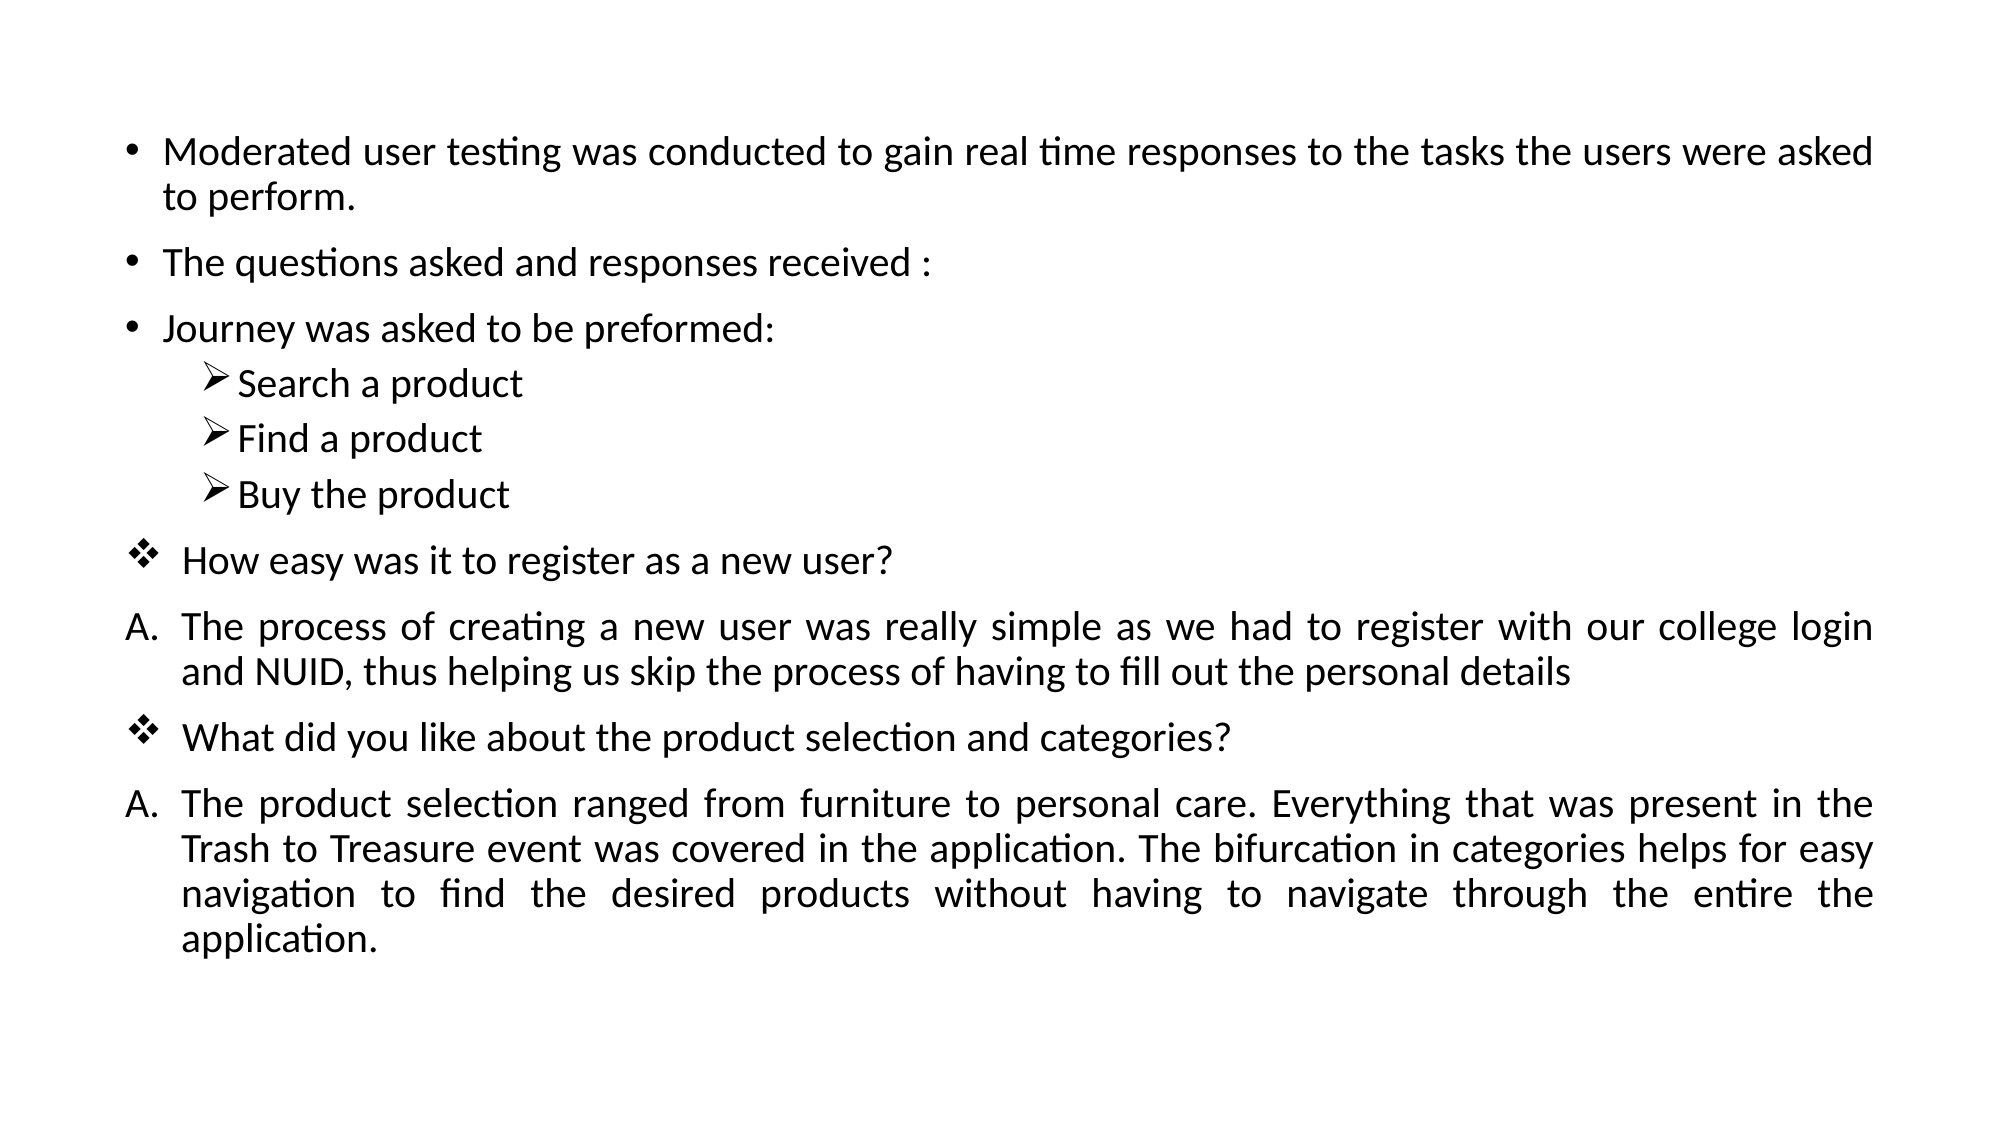

Moderated user testing was conducted to gain real time responses to the tasks the users were asked to perform.
The questions asked and responses received :
Journey was asked to be preformed:
Search a product
Find a product
Buy the product
  How easy was it to register as a new user?
The process of creating a new user was really simple as we had to register with our college login and NUID, thus helping us skip the process of having to fill out the personal details
  What did you like about the product selection and categories?
The product selection ranged from furniture to personal care. Everything that was present in the Trash to Treasure event was covered in the application. The bifurcation in categories helps for easy navigation to find the desired products without having to navigate through the entire the application.